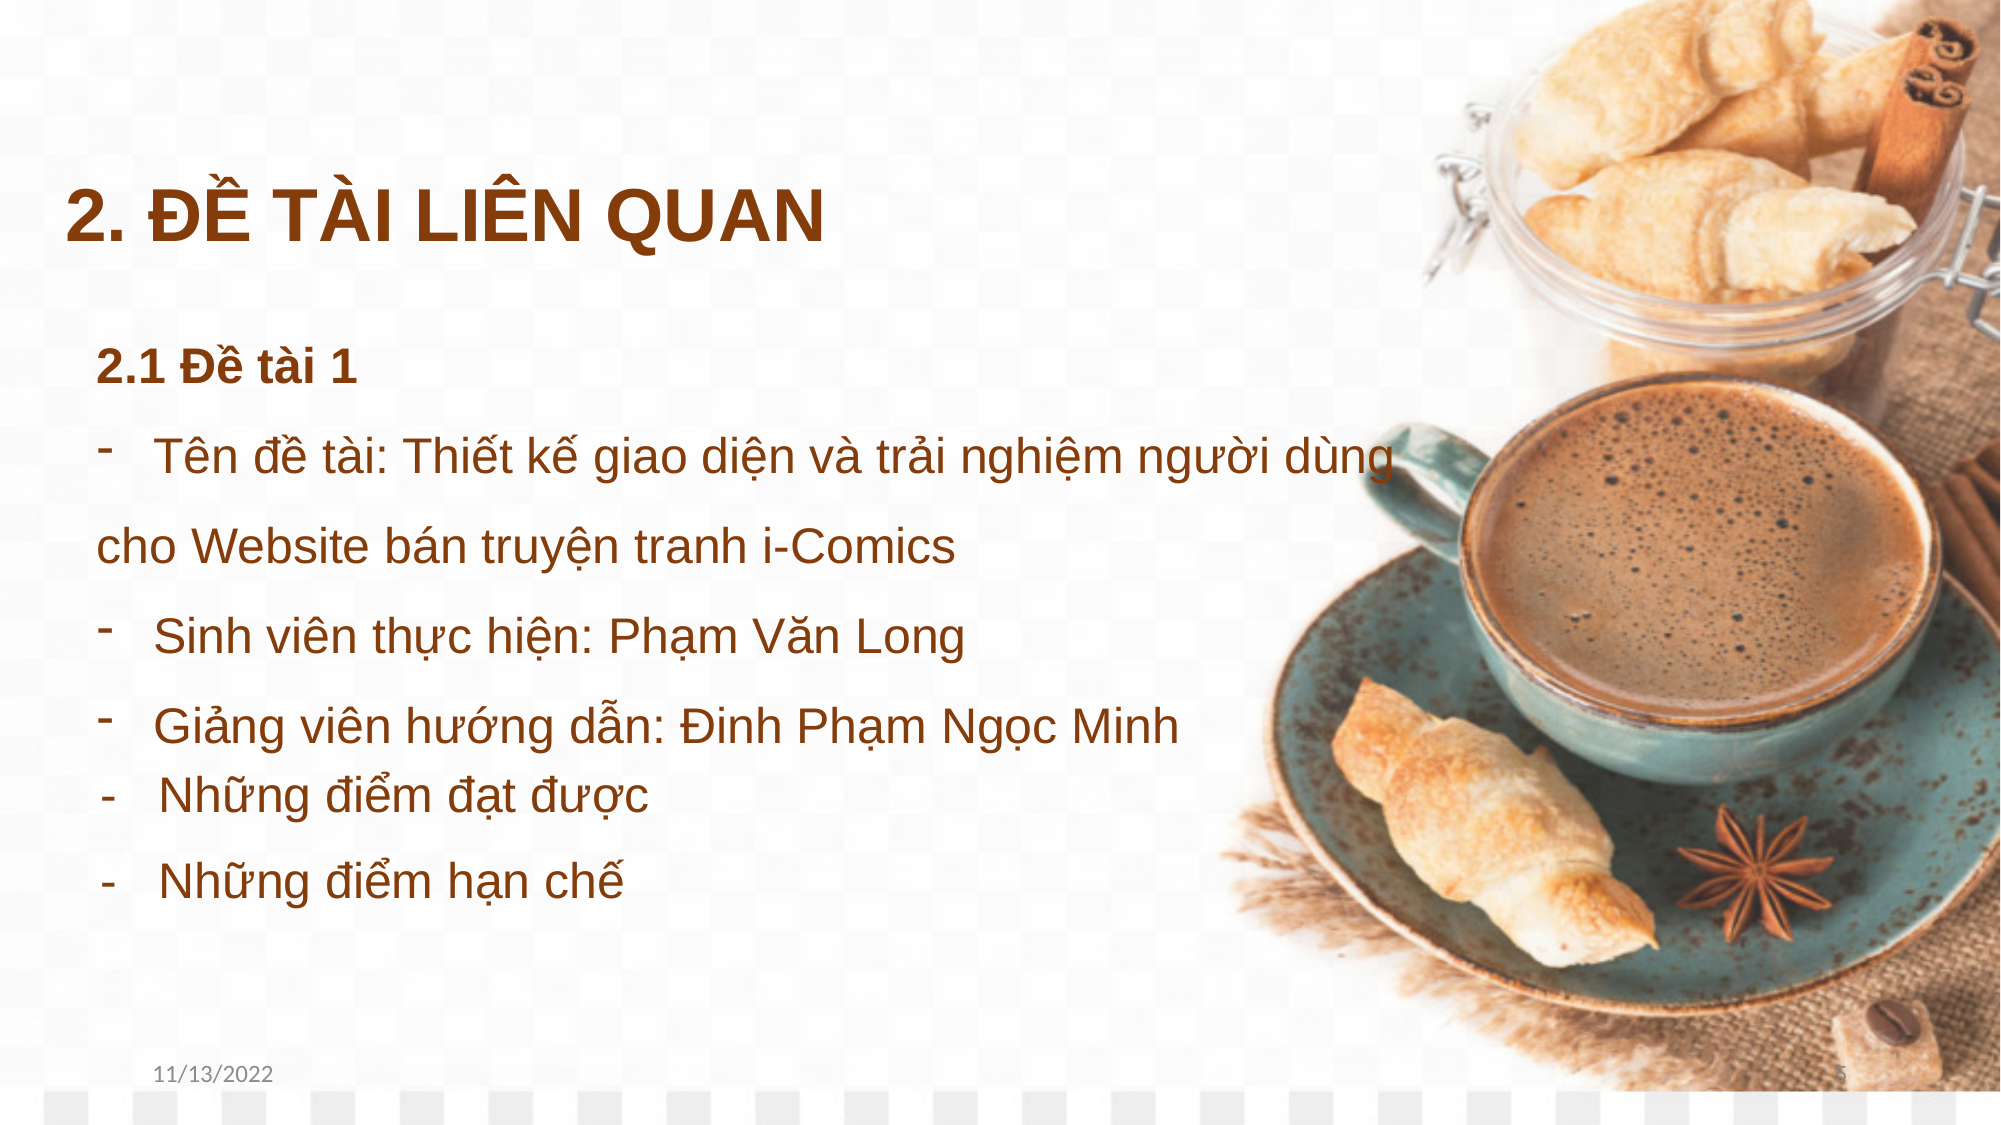

2. ĐỀ TÀI LIÊN QUAN
2.1 Đề tài 1
Tên đề tài: Thiết kế giao diện và trải nghiệm người dùng
cho Website bán truyện tranh i-Comics
Sinh viên thực hiện: Phạm Văn Long
Giảng viên hướng dẫn: Đinh Phạm Ngọc Minh
-   Những điểm đạt được
-   Những điểm hạn chế
11/13/2022
5